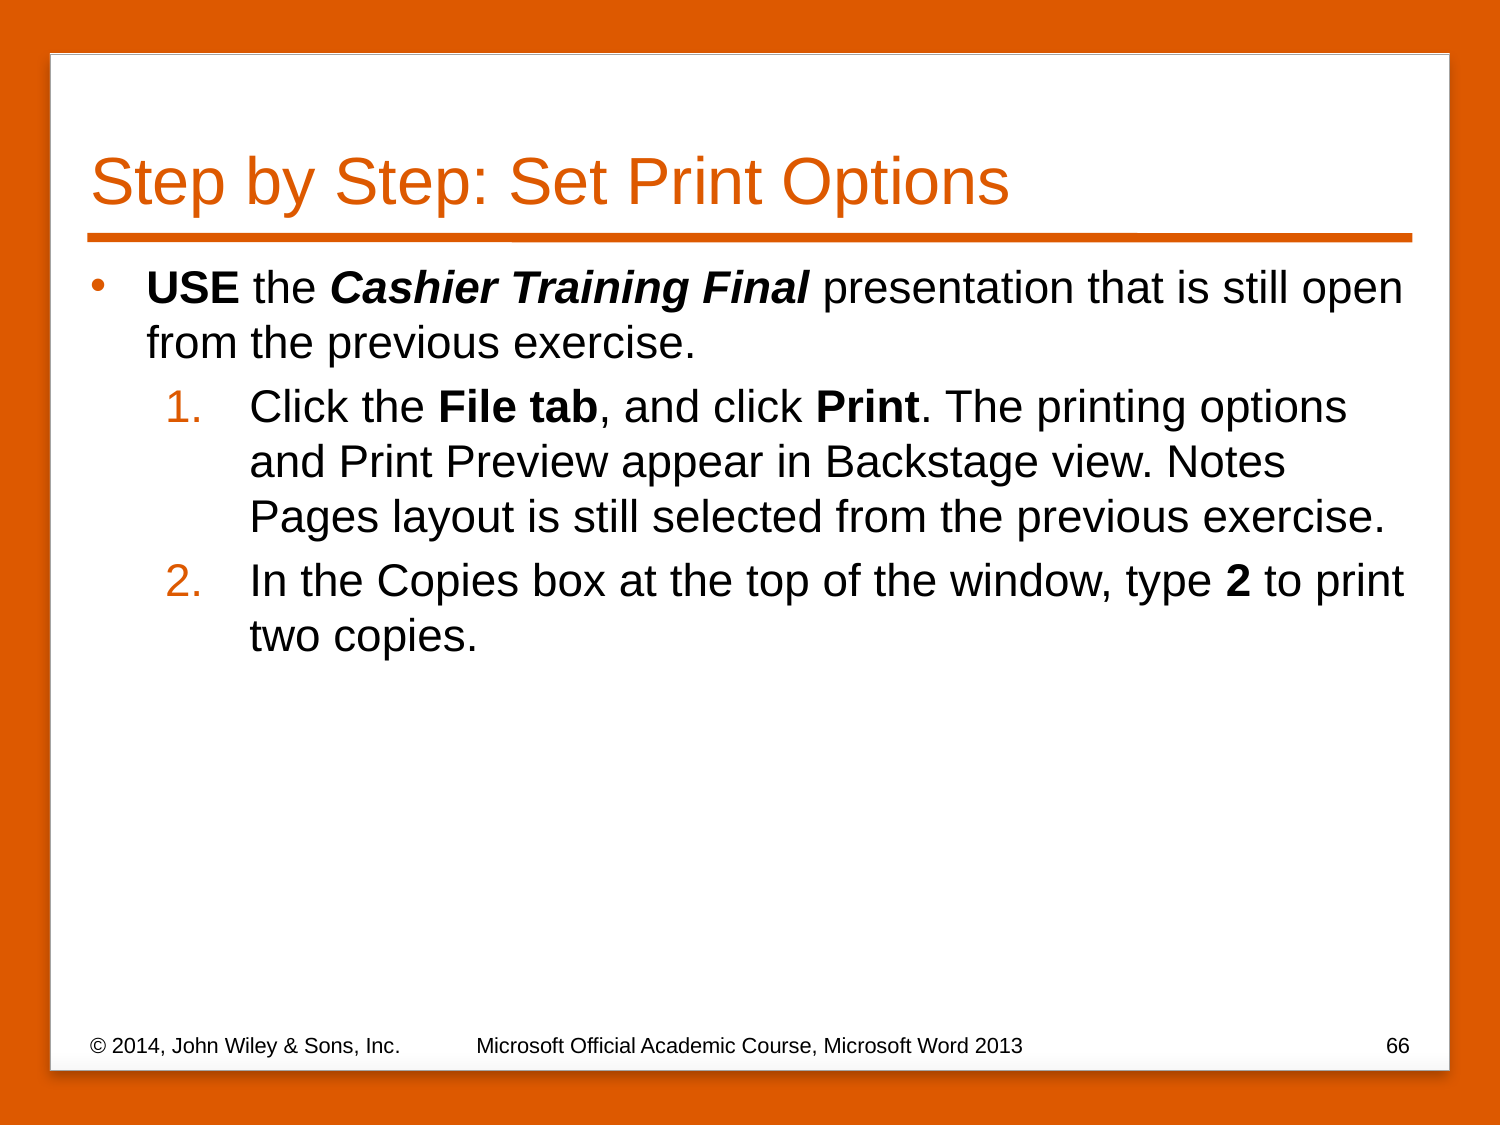

# Step by Step: Set Print Options
USE the Cashier Training Final presentation that is still open from the previous exercise.
Click the File tab, and click Print. The printing options and Print Preview appear in Backstage view. Notes Pages layout is still selected from the previous exercise.
In the Copies box at the top of the window, type 2 to print two copies.
© 2014, John Wiley & Sons, Inc.
Microsoft Official Academic Course, Microsoft Word 2013
66